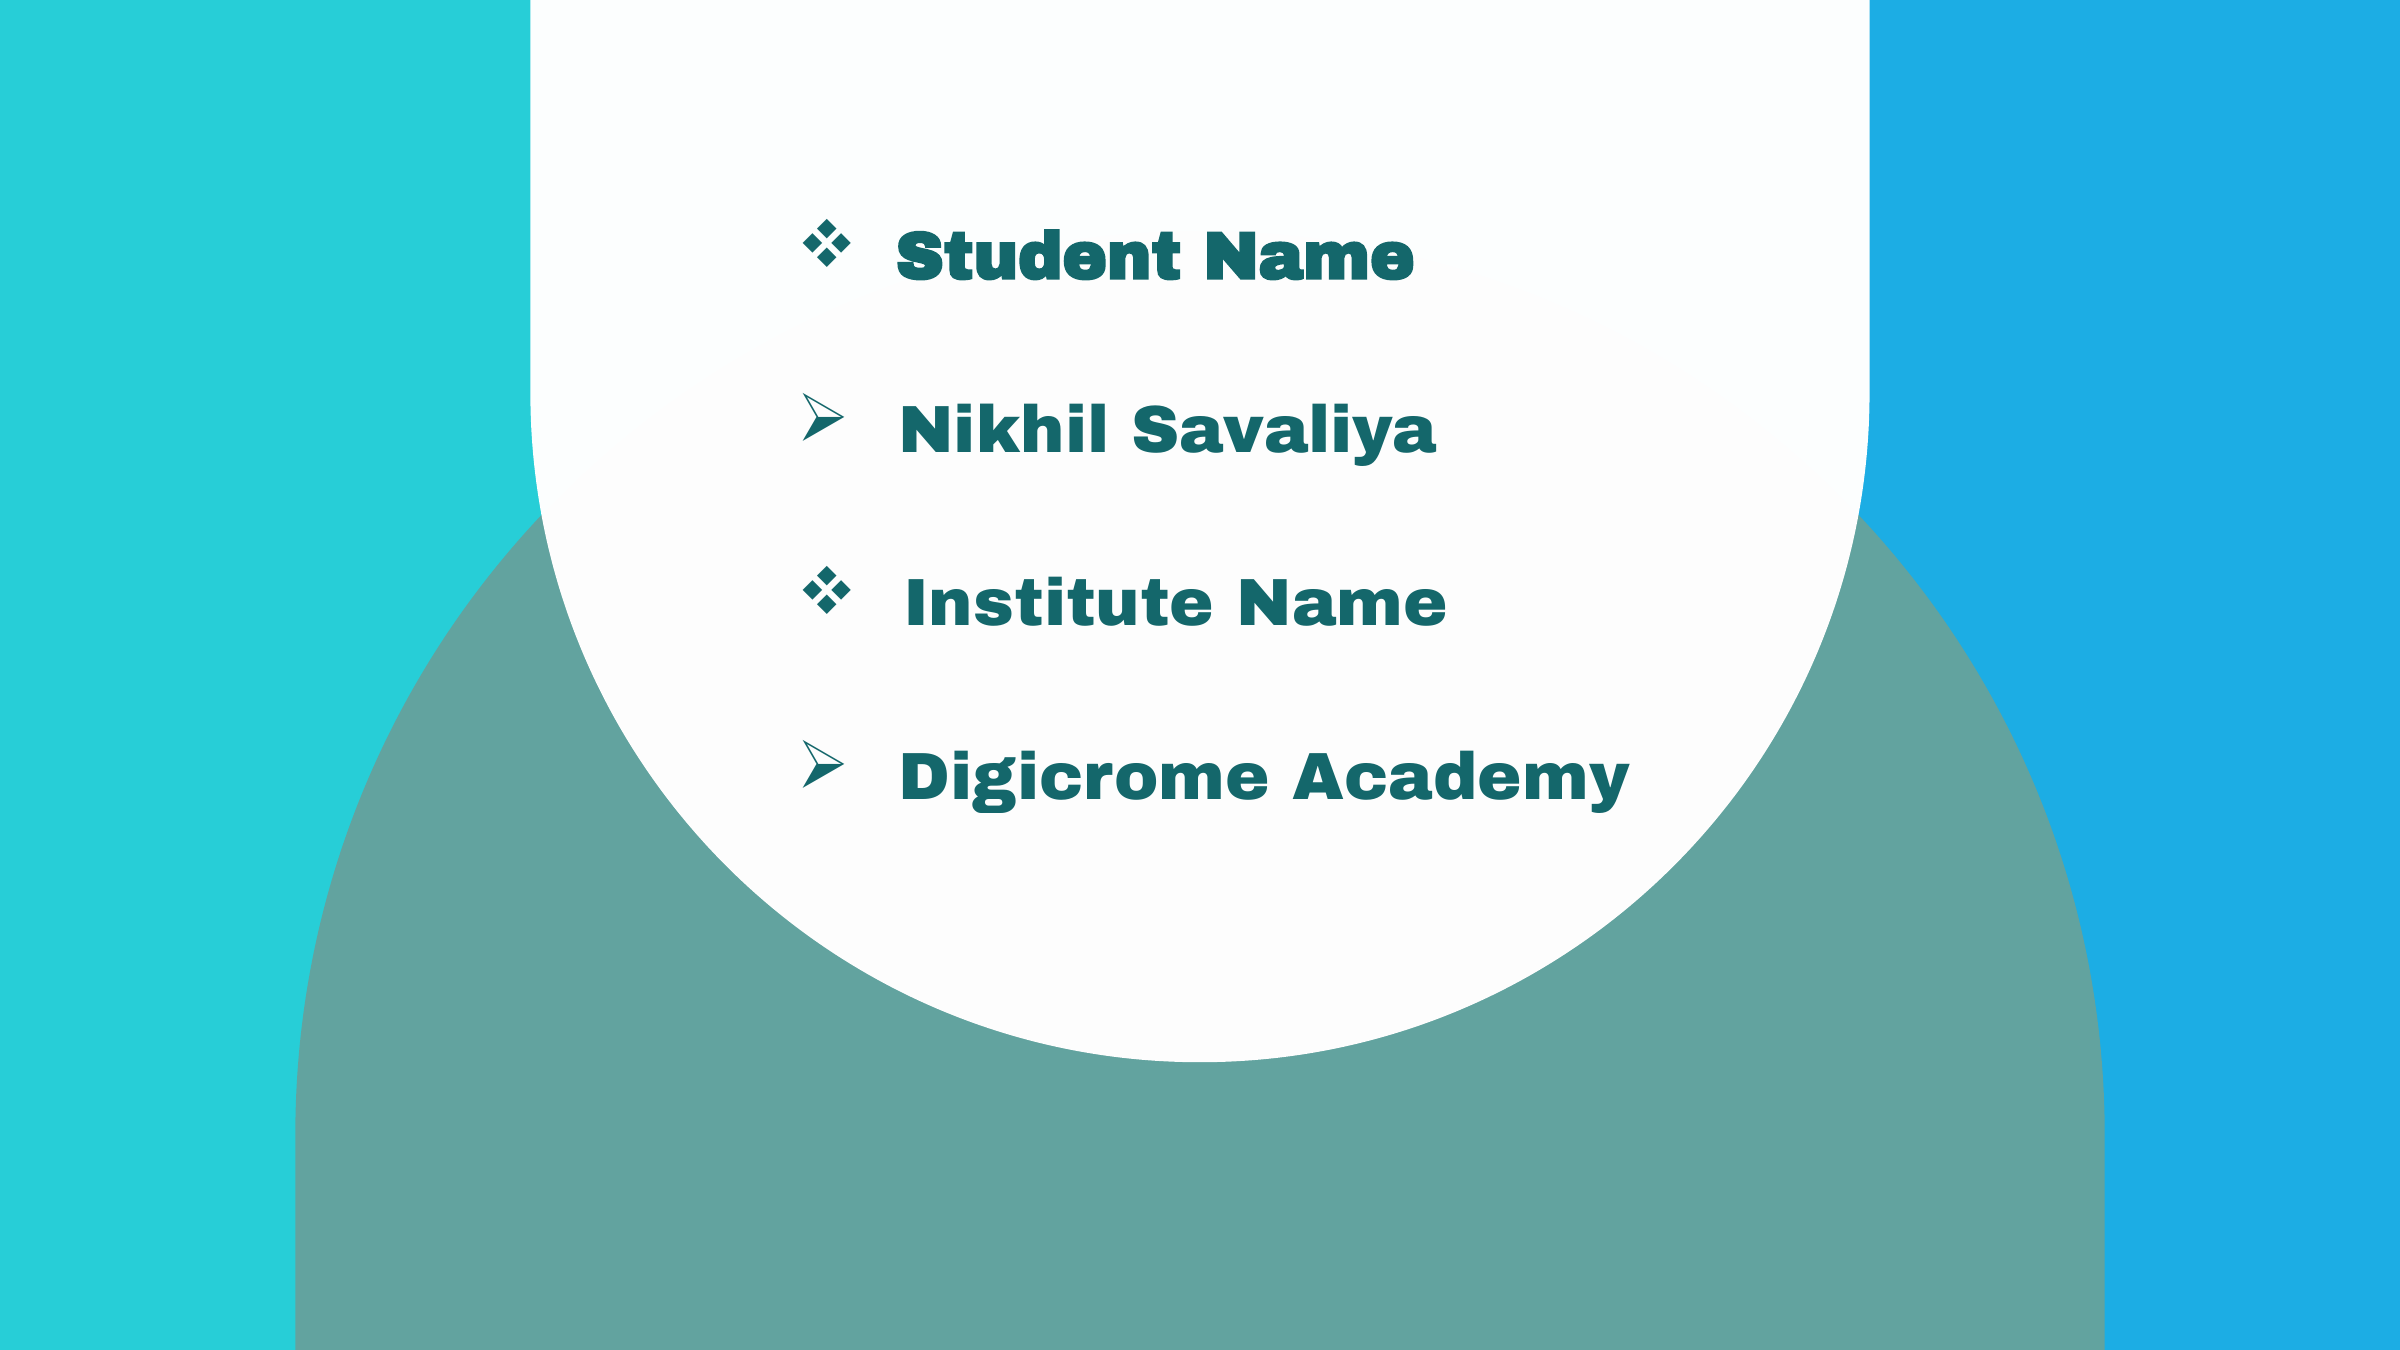

Student Name
  Nikhil Savaliya
  Institute Name
  Digicrome Academy